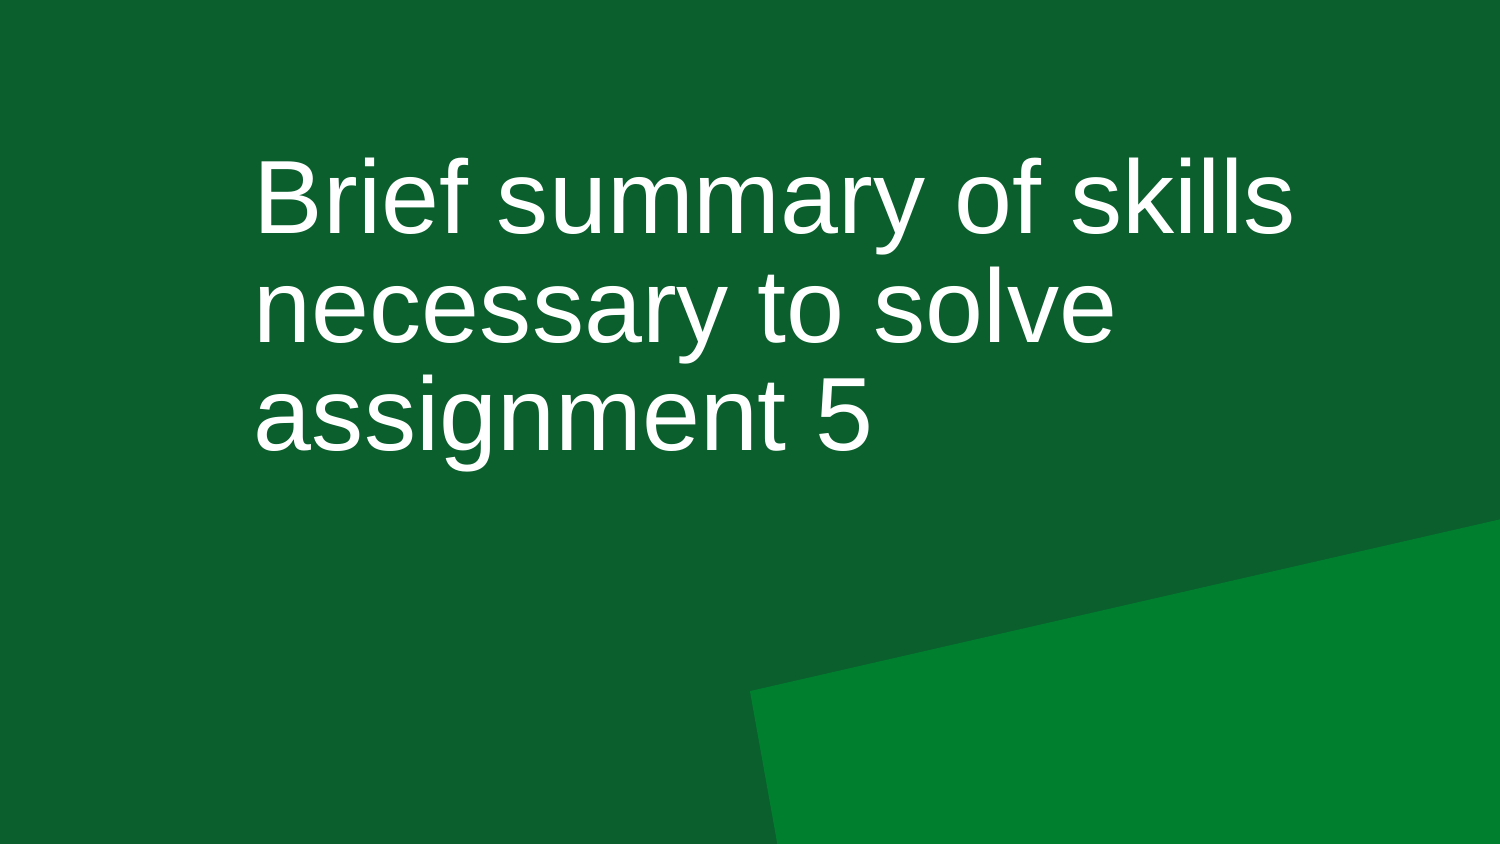

# Brief summary of skills necessary to solve assignment 5